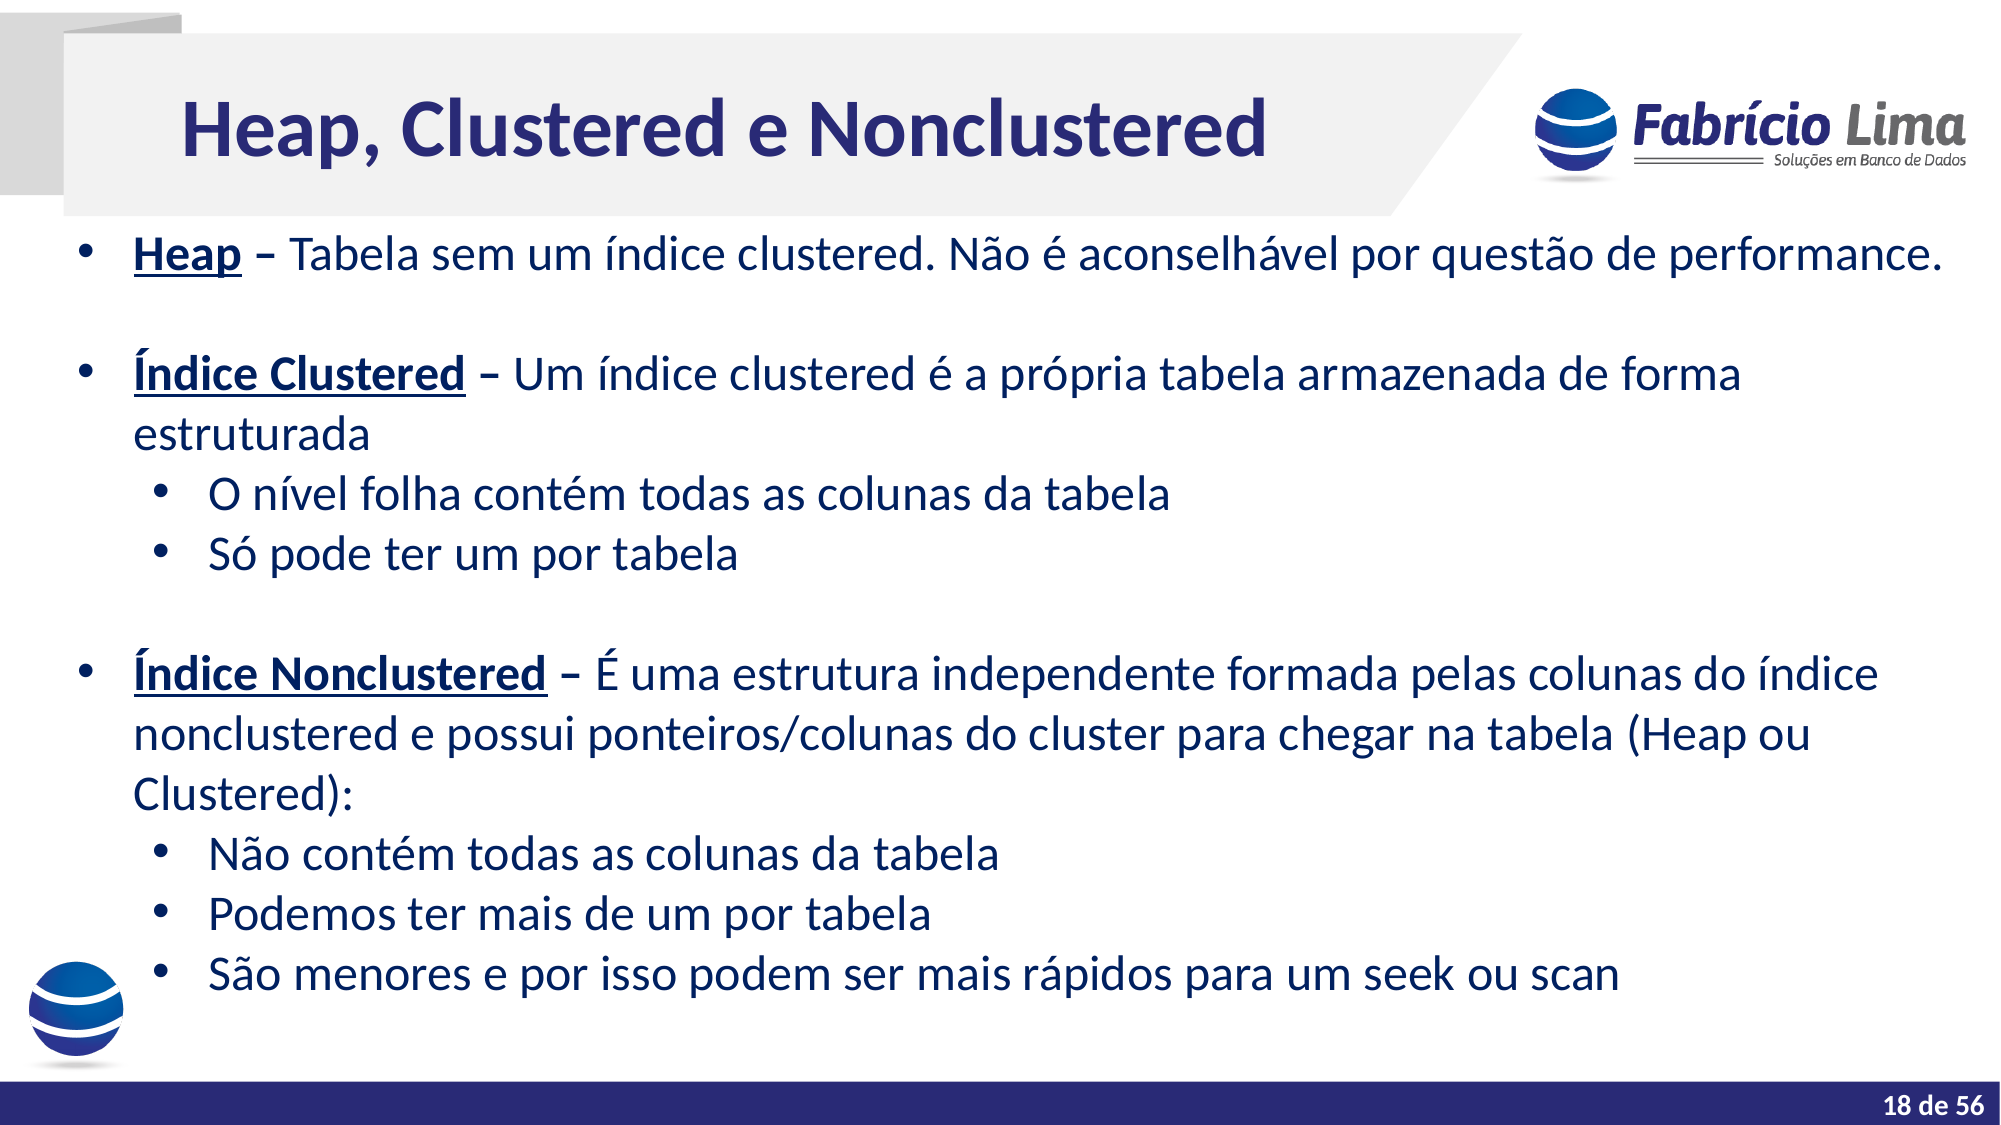

Heap, Clustered e Nonclustered
Heap – Tabela sem um índice clustered. Não é aconselhável por questão de performance.

Índice Clustered – Um índice clustered é a própria tabela armazenada de forma estruturada
O nível folha contém todas as colunas da tabela
Só pode ter um por tabela

Índice Nonclustered – É uma estrutura independente formada pelas colunas do índice nonclustered e possui ponteiros/colunas do cluster para chegar na tabela (Heap ou Clustered):
Não contém todas as colunas da tabela
Podemos ter mais de um por tabela
São menores e por isso podem ser mais rápidos para um seek ou scan
Tarefas do dia a dia de um DBA

18 de 56